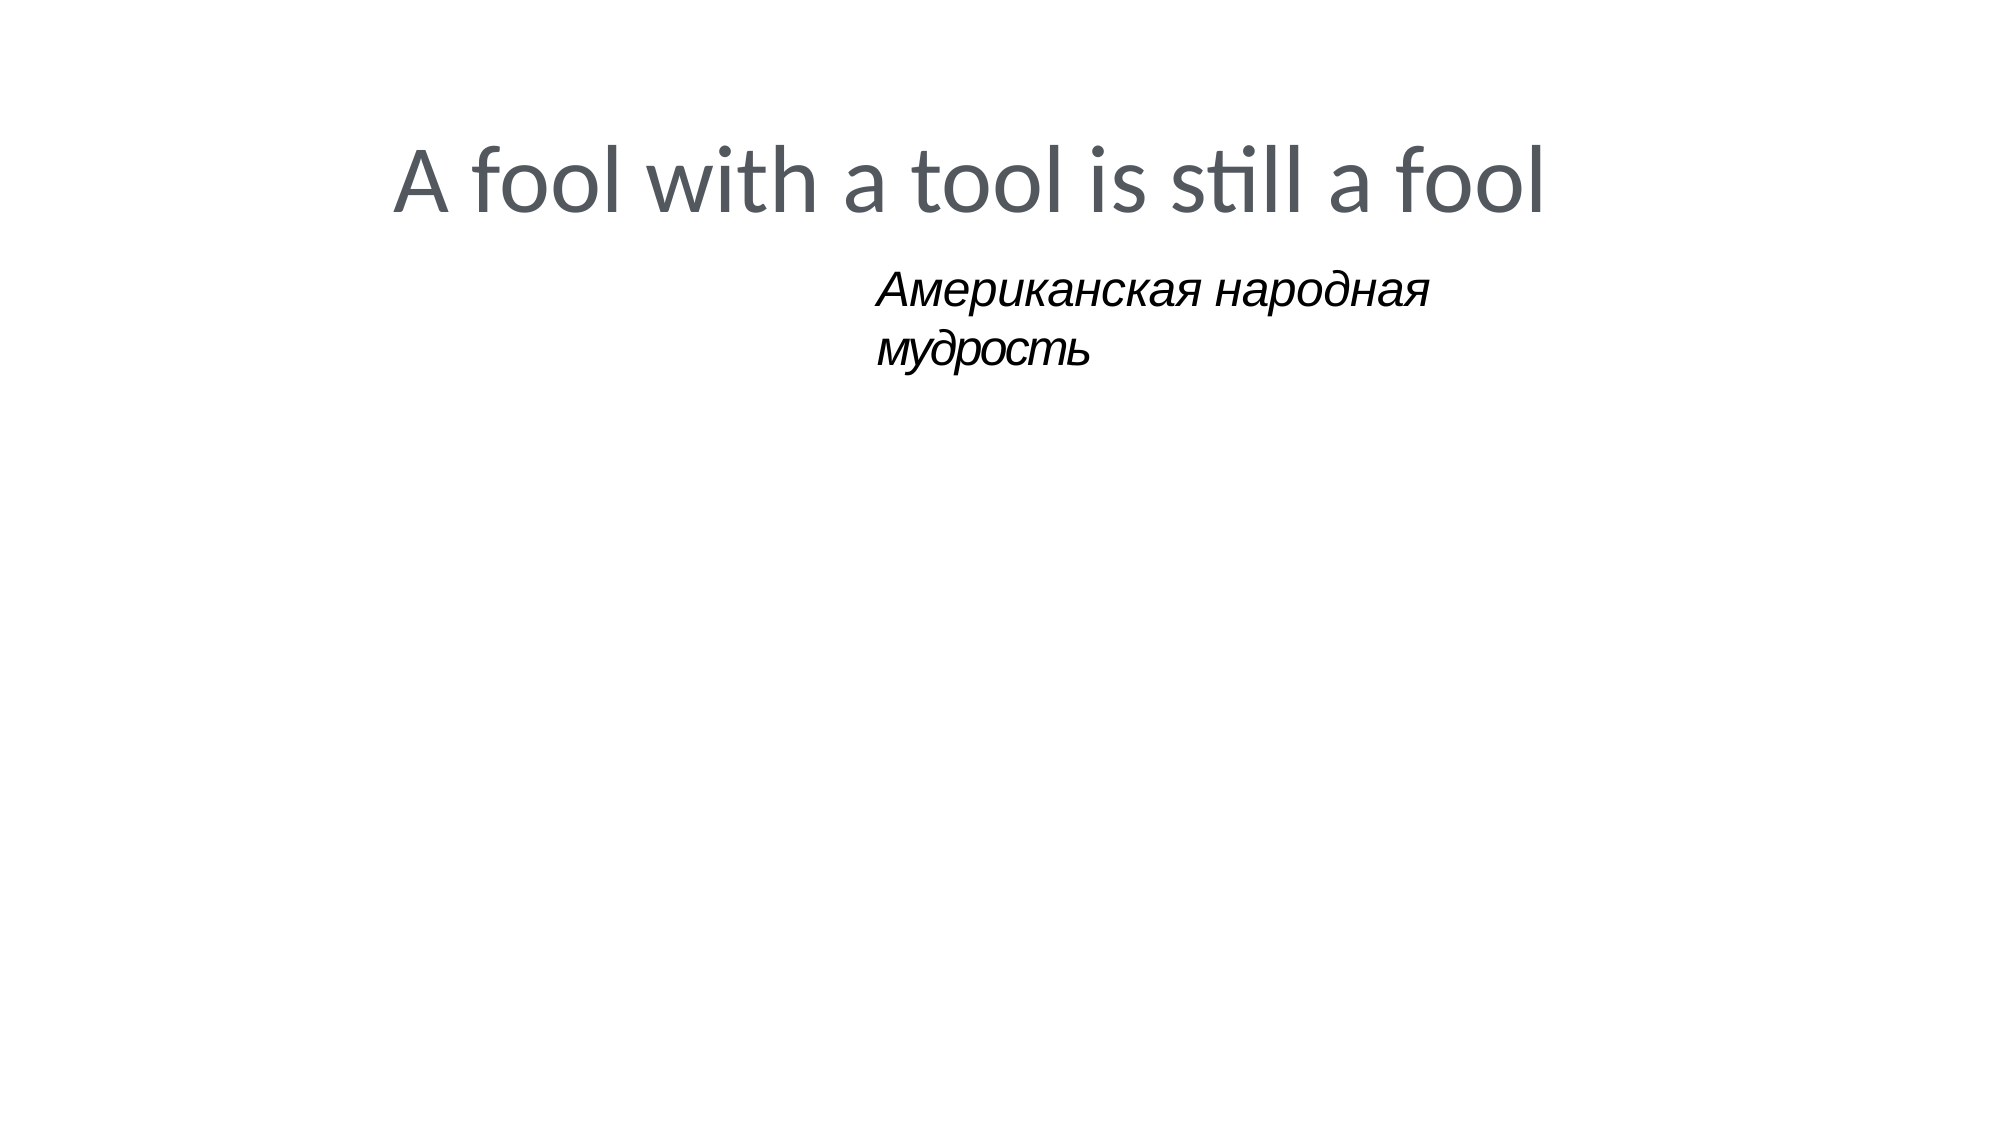

A fool with a tool is still a fool
Американская народная мудрость